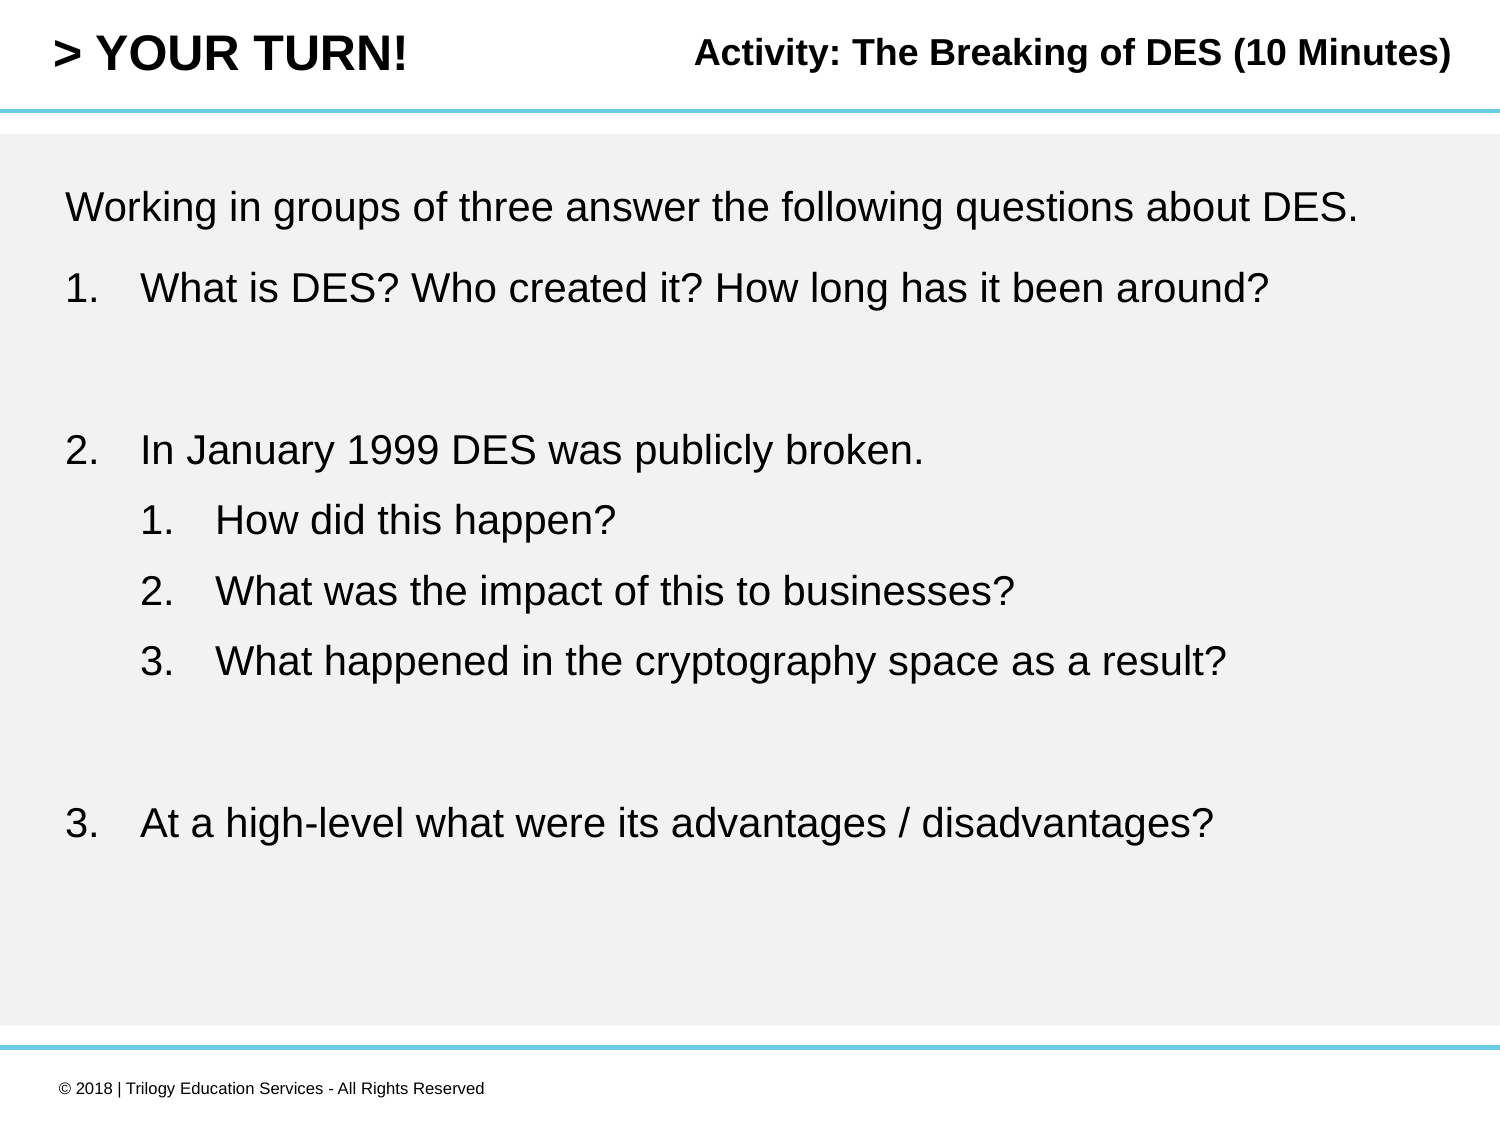

Activity: The Breaking of DES (10 Minutes)
Working in groups of three answer the following questions about DES.
What is DES? Who created it? How long has it been around?

In January 1999 DES was publicly broken.
How did this happen?
What was the impact of this to businesses?
What happened in the cryptography space as a result?

At a high-level what were its advantages / disadvantages?